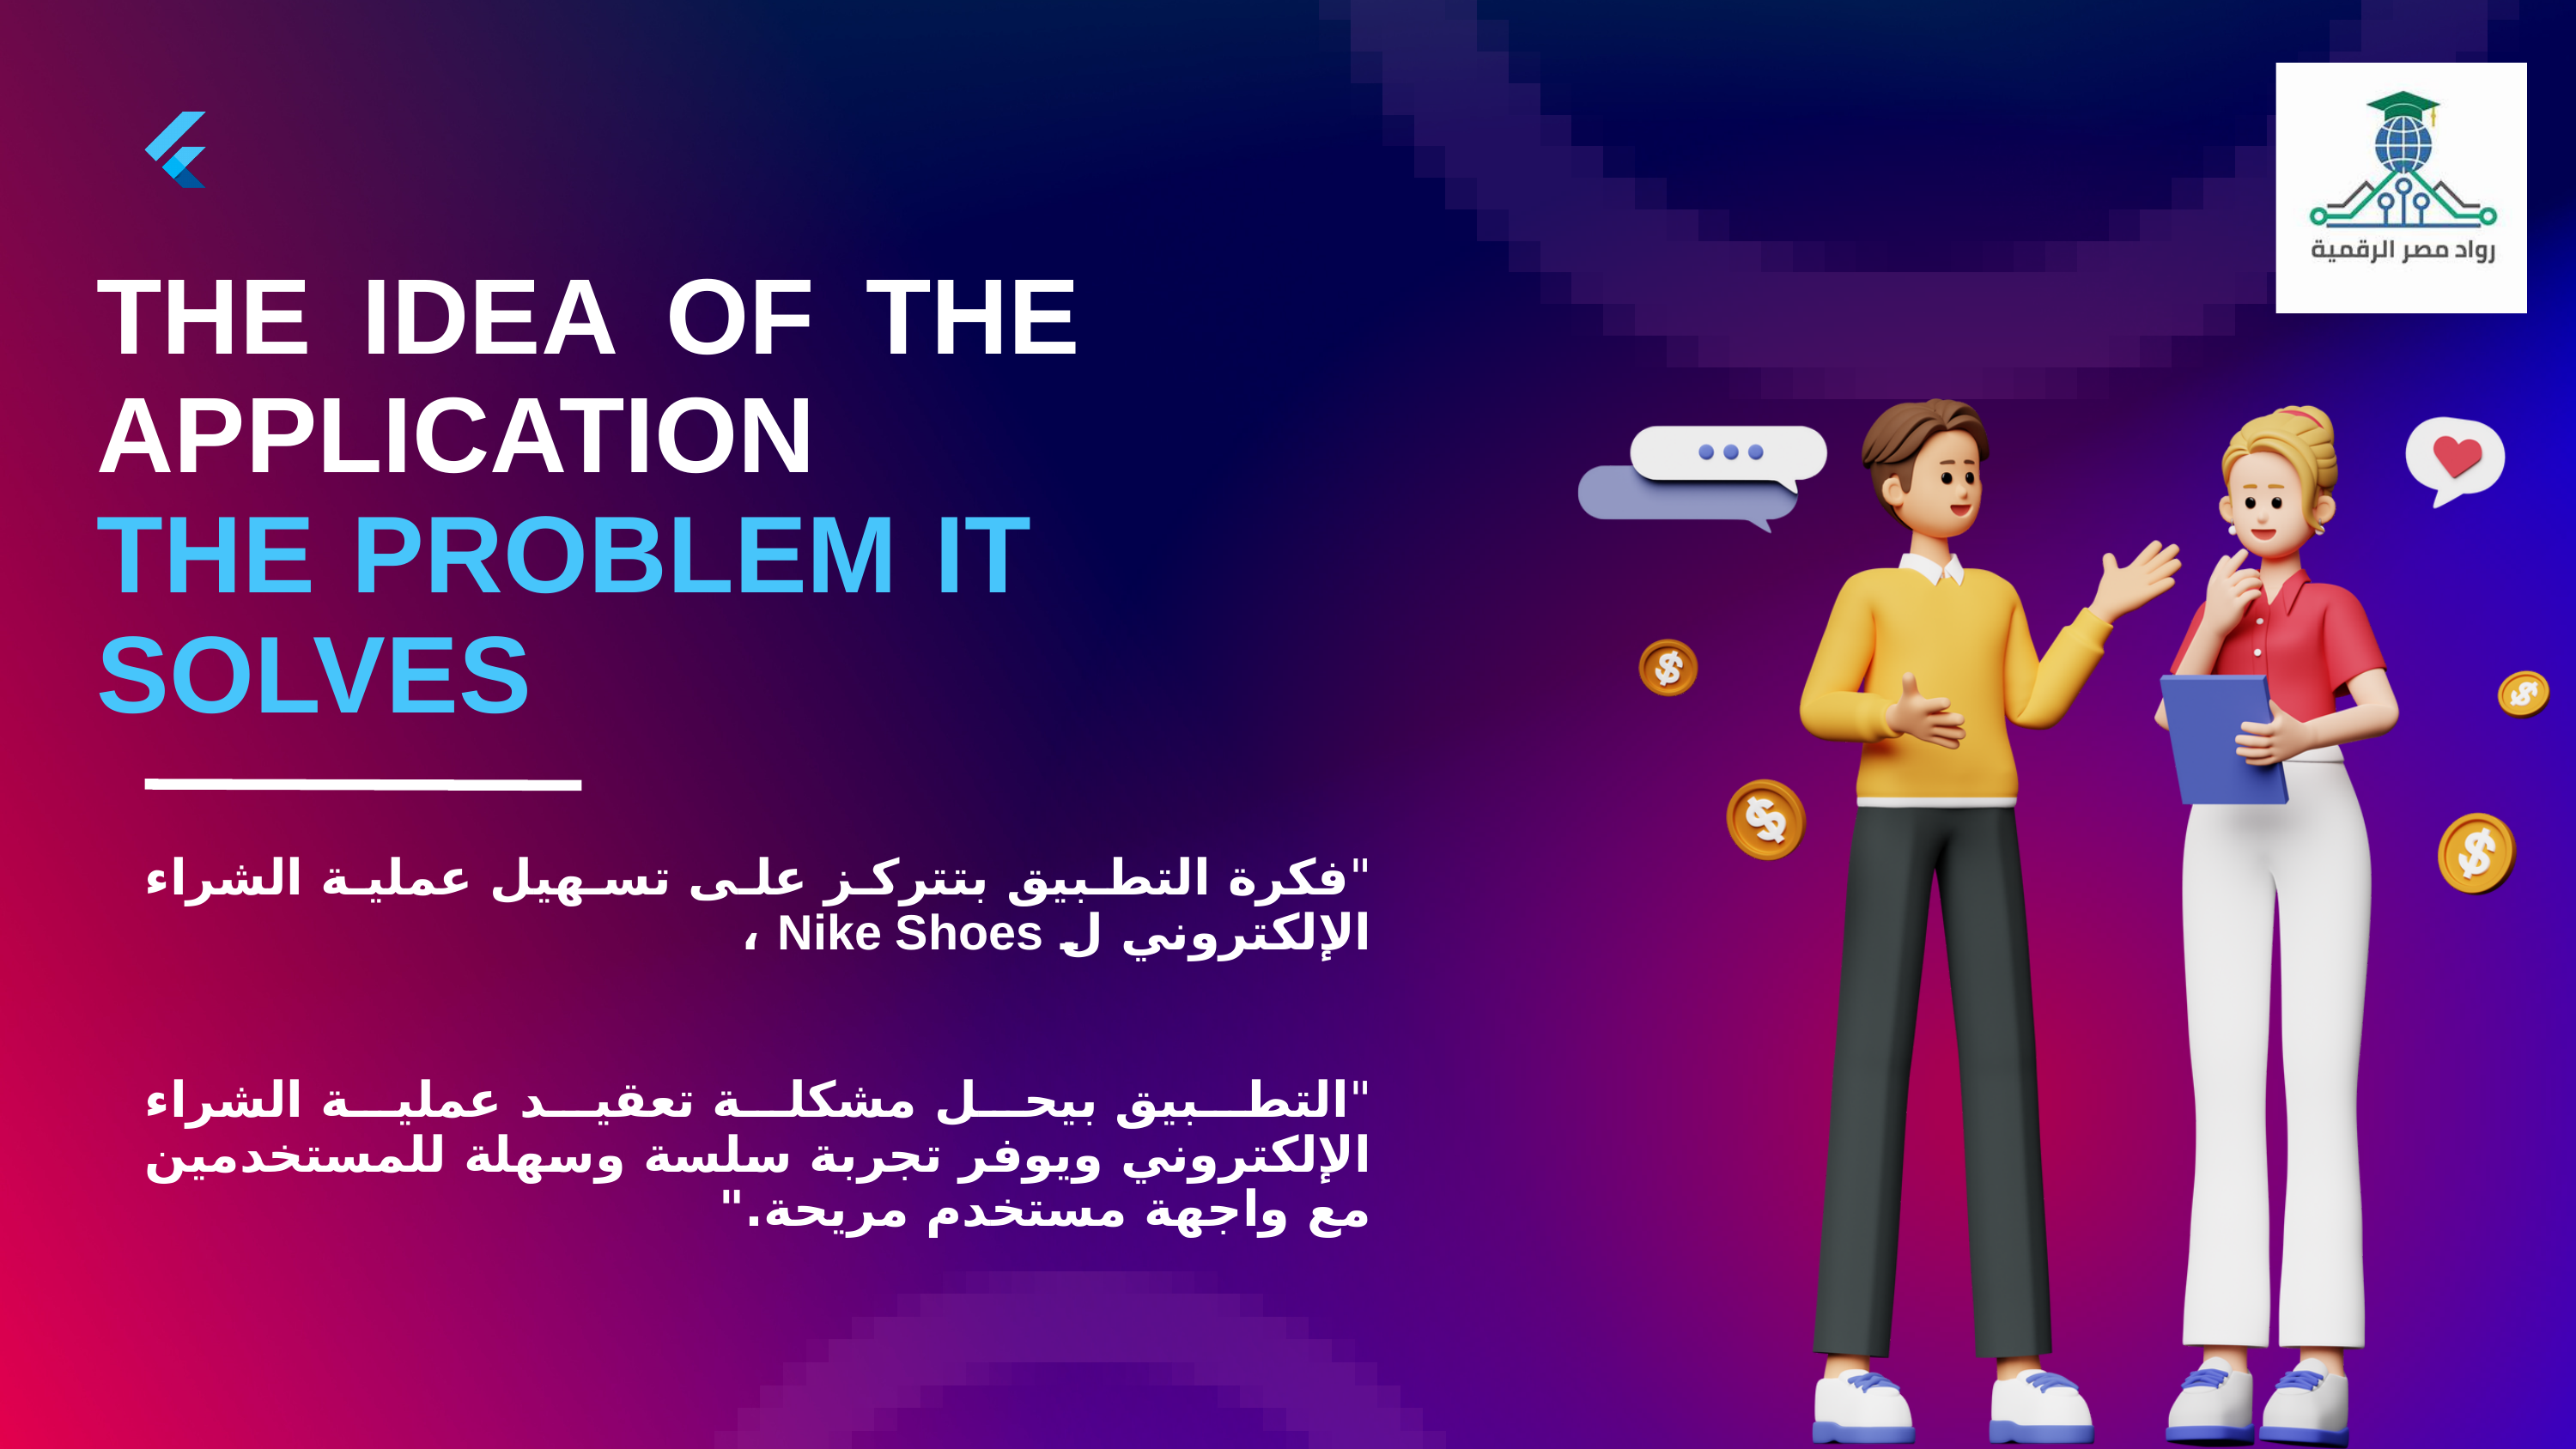

THE IDEA OF​​ THE APPLICATION

THE PROBLEM IT SOLVES

"فكرة التطبيق بتتركز على تسهيل عملية الشراء الإلكتروني ل Nike Shoes ،
"التطبيق بيحل مشكلة تعقيد عملية الشراء الإلكتروني ويوفر تجربة سلسة وسهلة للمستخدمين مع واجهة مستخدم مريحة."